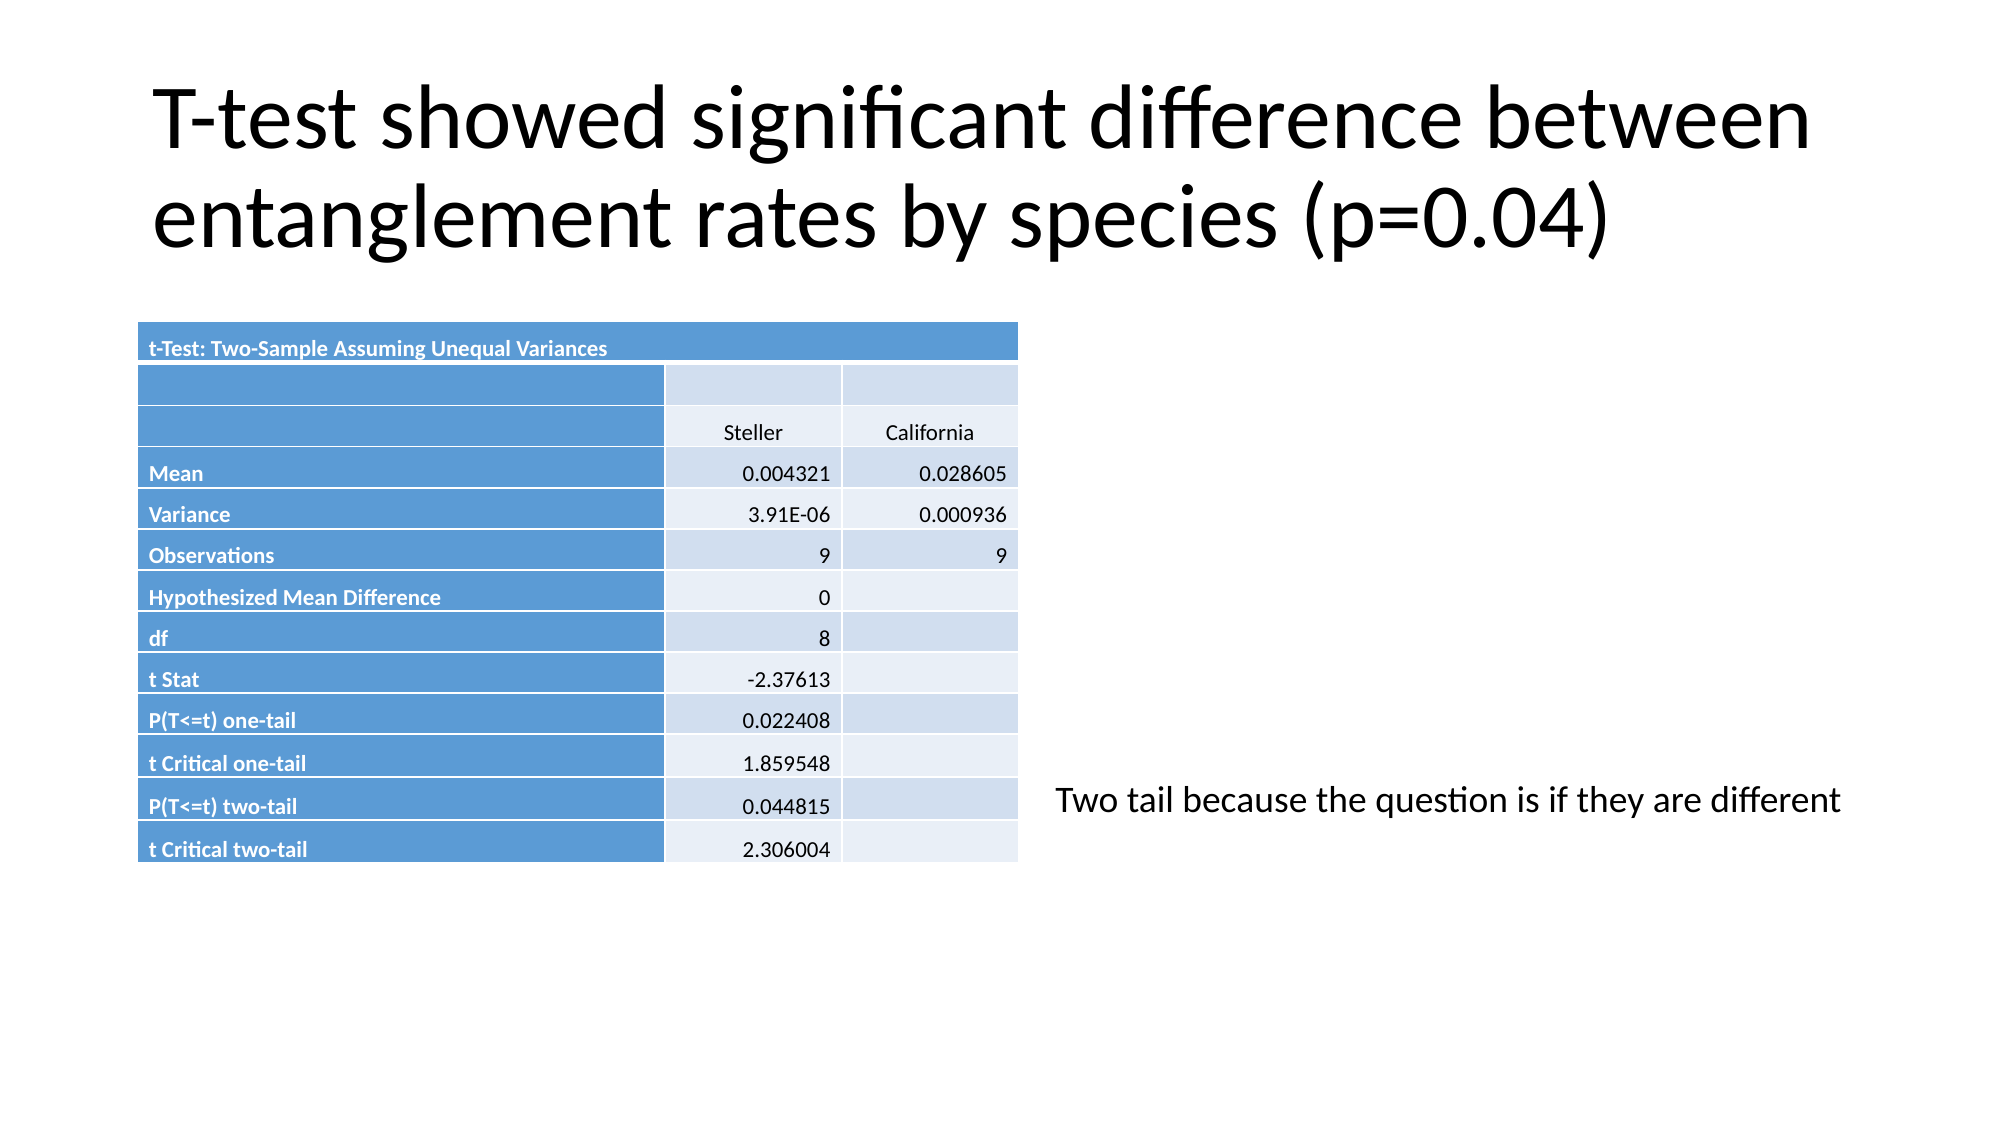

# T-test showed significant difference between entanglement rates by species (p=0.04)
| t-Test: Two-Sample Assuming Unequal Variances |  |  |
| --- | --- | --- |
|  |  |  |
|  | Steller | California |
| Mean | 0.004321 | 0.028605 |
| Variance | 3.91E-06 | 0.000936 |
| Observations | 9 | 9 |
| Hypothesized Mean Difference | 0 |  |
| df | 8 |  |
| t Stat | -2.37613 |  |
| P(T<=t) one-tail | 0.022408 |  |
| t Critical one-tail | 1.859548 |  |
| P(T<=t) two-tail | 0.044815 |  |
| t Critical two-tail | 2.306004 |  |
Two tail because the question is if they are different